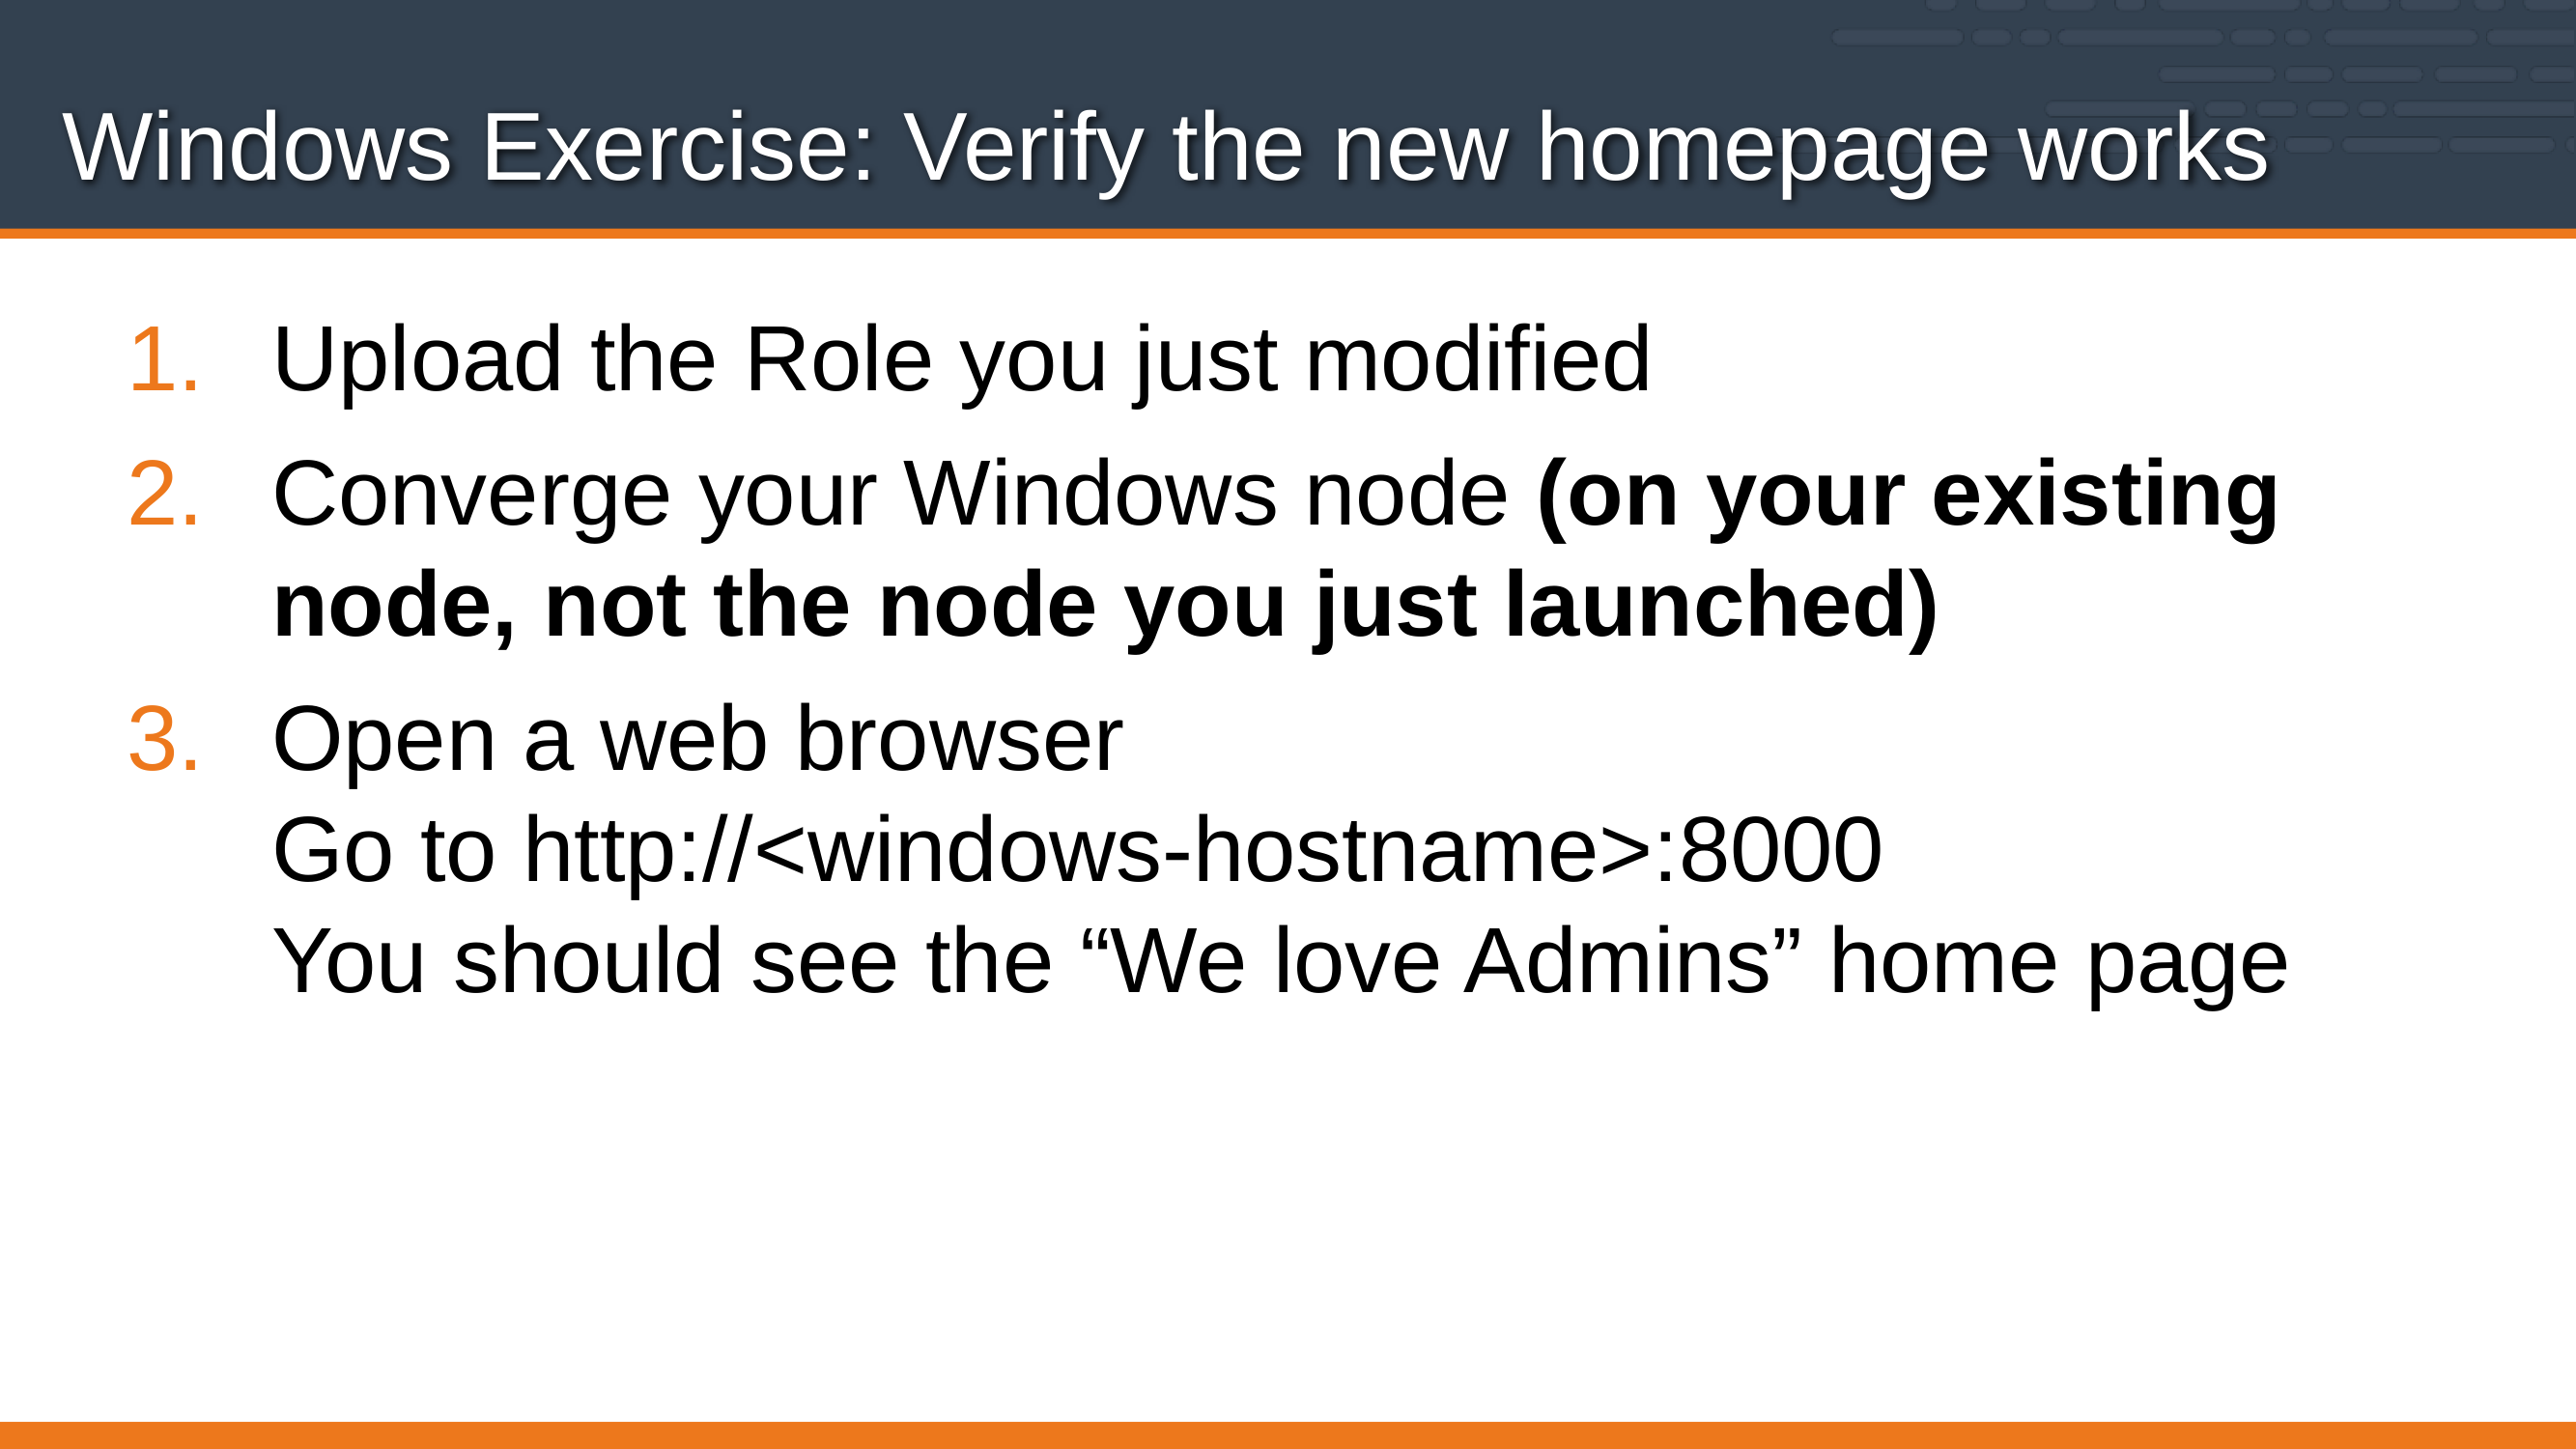

# Windows Exercise: Verify the new homepage works
Upload the Role you just modified
Converge your Windows node (on your existing node, not the node you just launched)
Open a web browser
Go to http://<windows-hostname>:8000
You should see the “We love Admins” home page